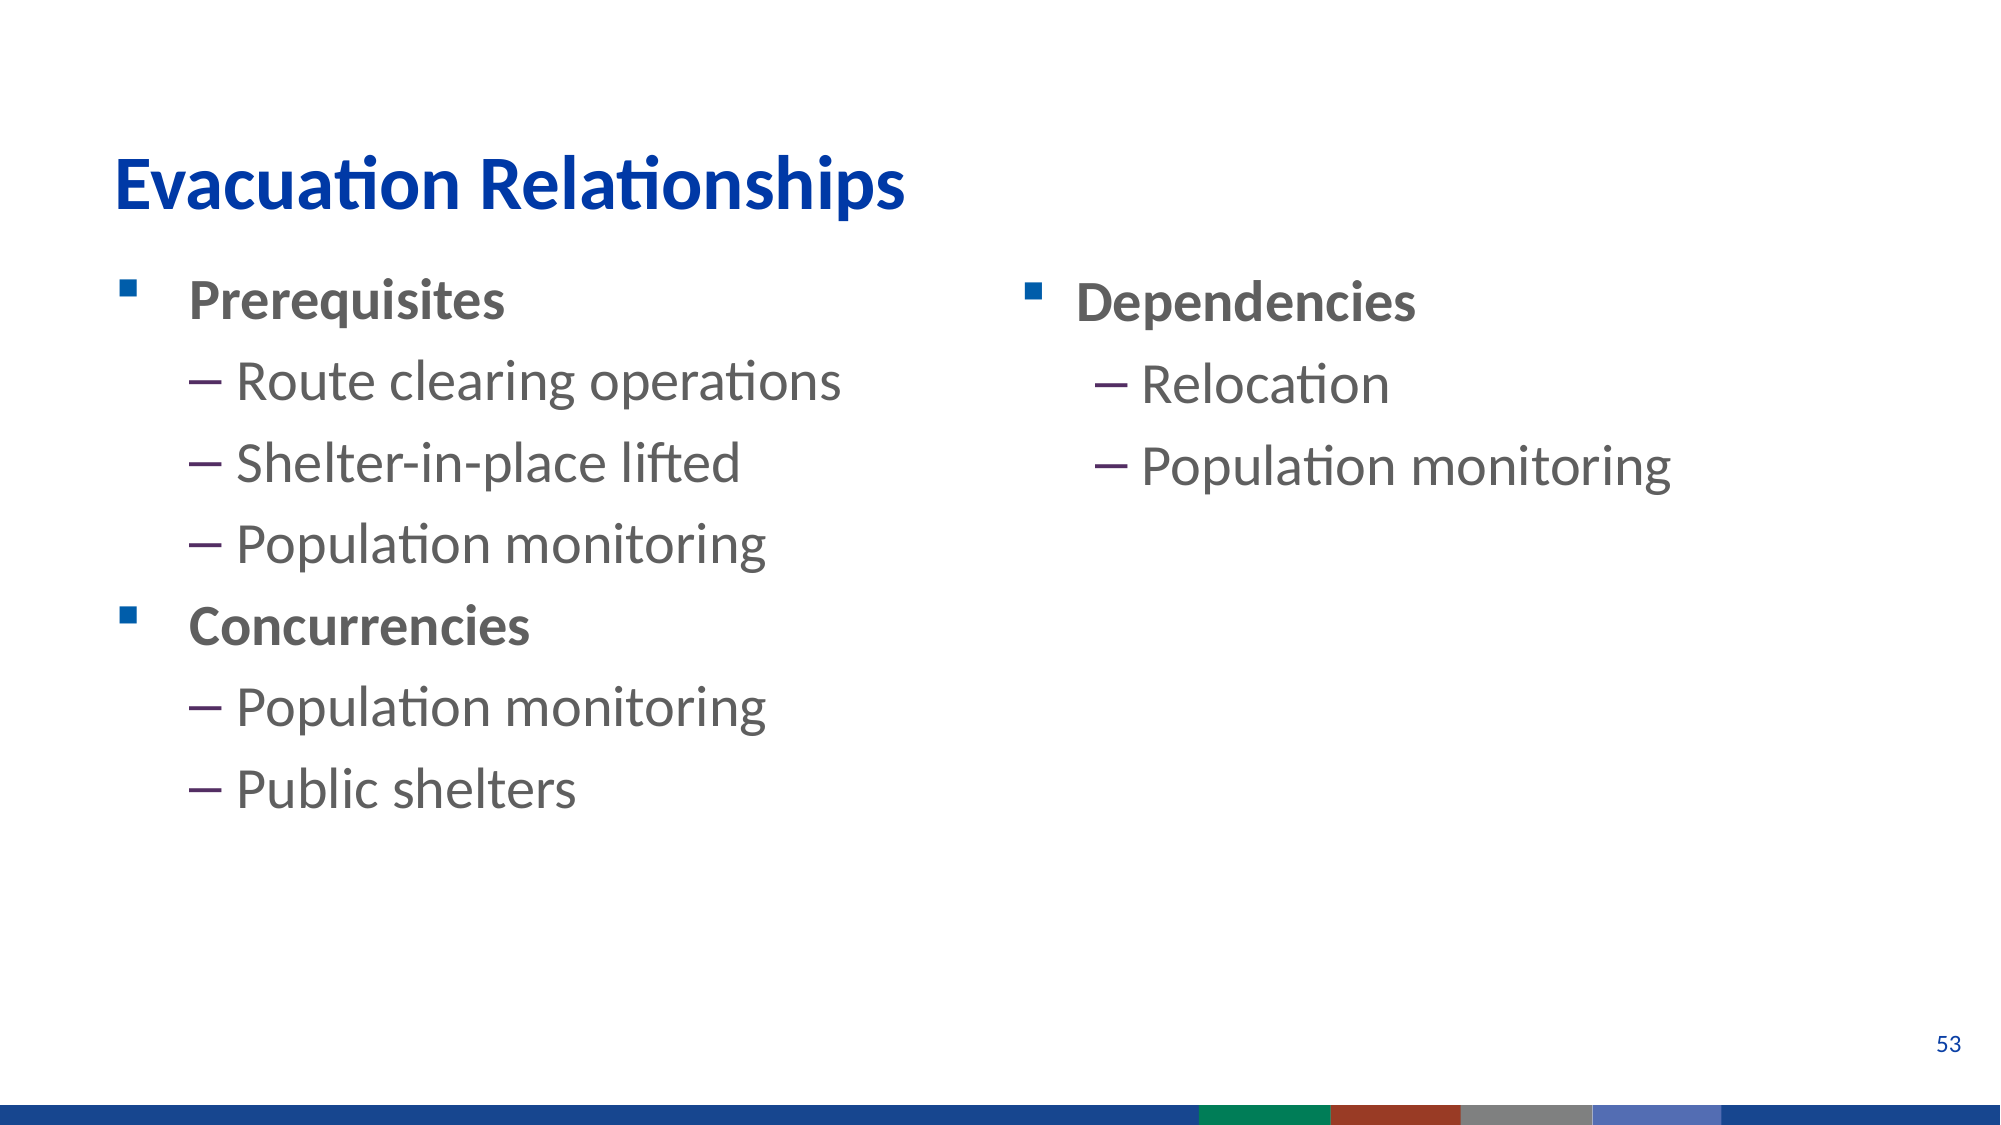

# Evacuation Relationships
Prerequisites
Route clearing operations
Shelter-in-place lifted
Population monitoring
Concurrencies
Population monitoring
Public shelters

Dependencies
Relocation
Population monitoring
53